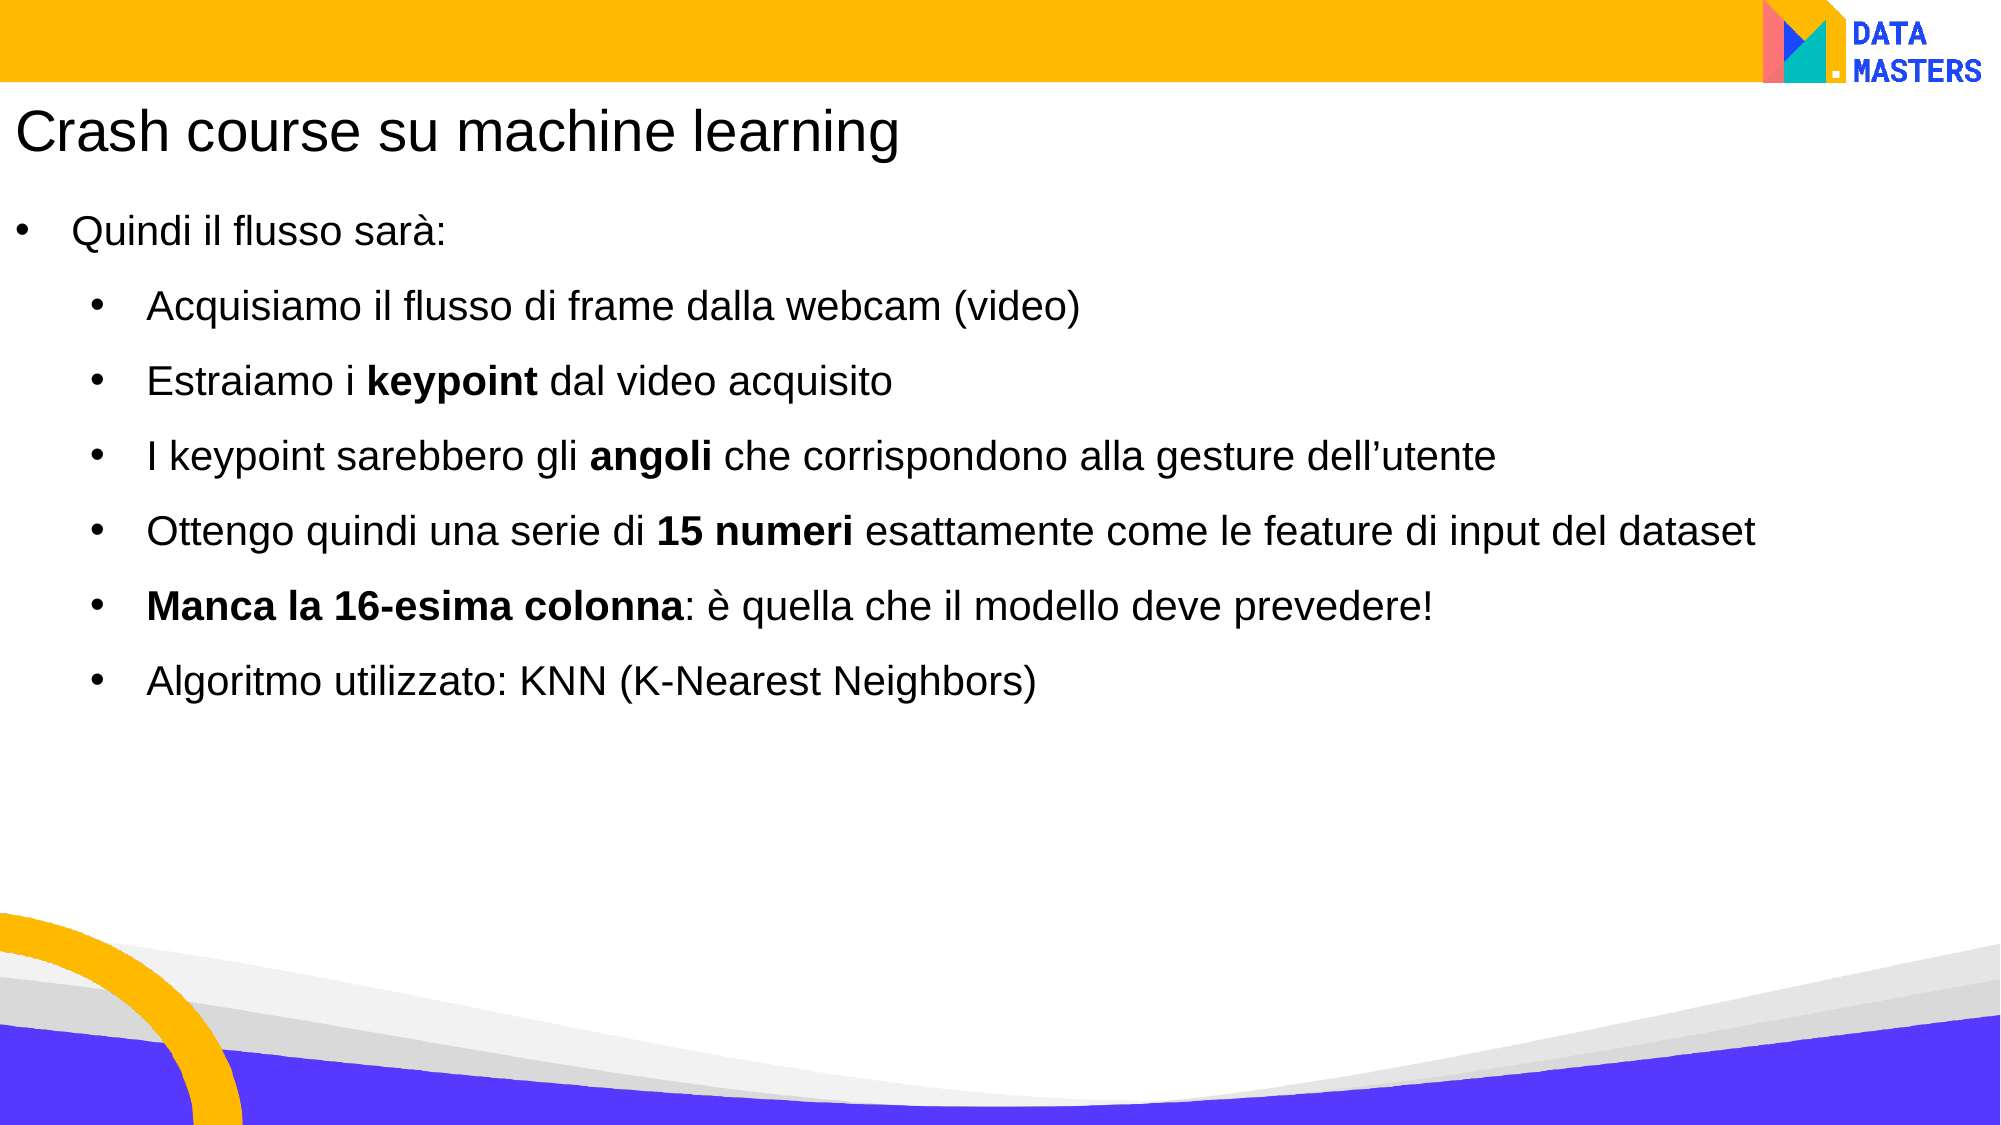

Crash course su machine learning
Quindi il flusso sarà:
Acquisiamo il flusso di frame dalla webcam (video)
Estraiamo i keypoint dal video acquisito
I keypoint sarebbero gli angoli che corrispondono alla gesture dell’utente
Ottengo quindi una serie di 15 numeri esattamente come le feature di input del dataset
Manca la 16-esima colonna: è quella che il modello deve prevedere!
Algoritmo utilizzato: KNN (K-Nearest Neighbors)